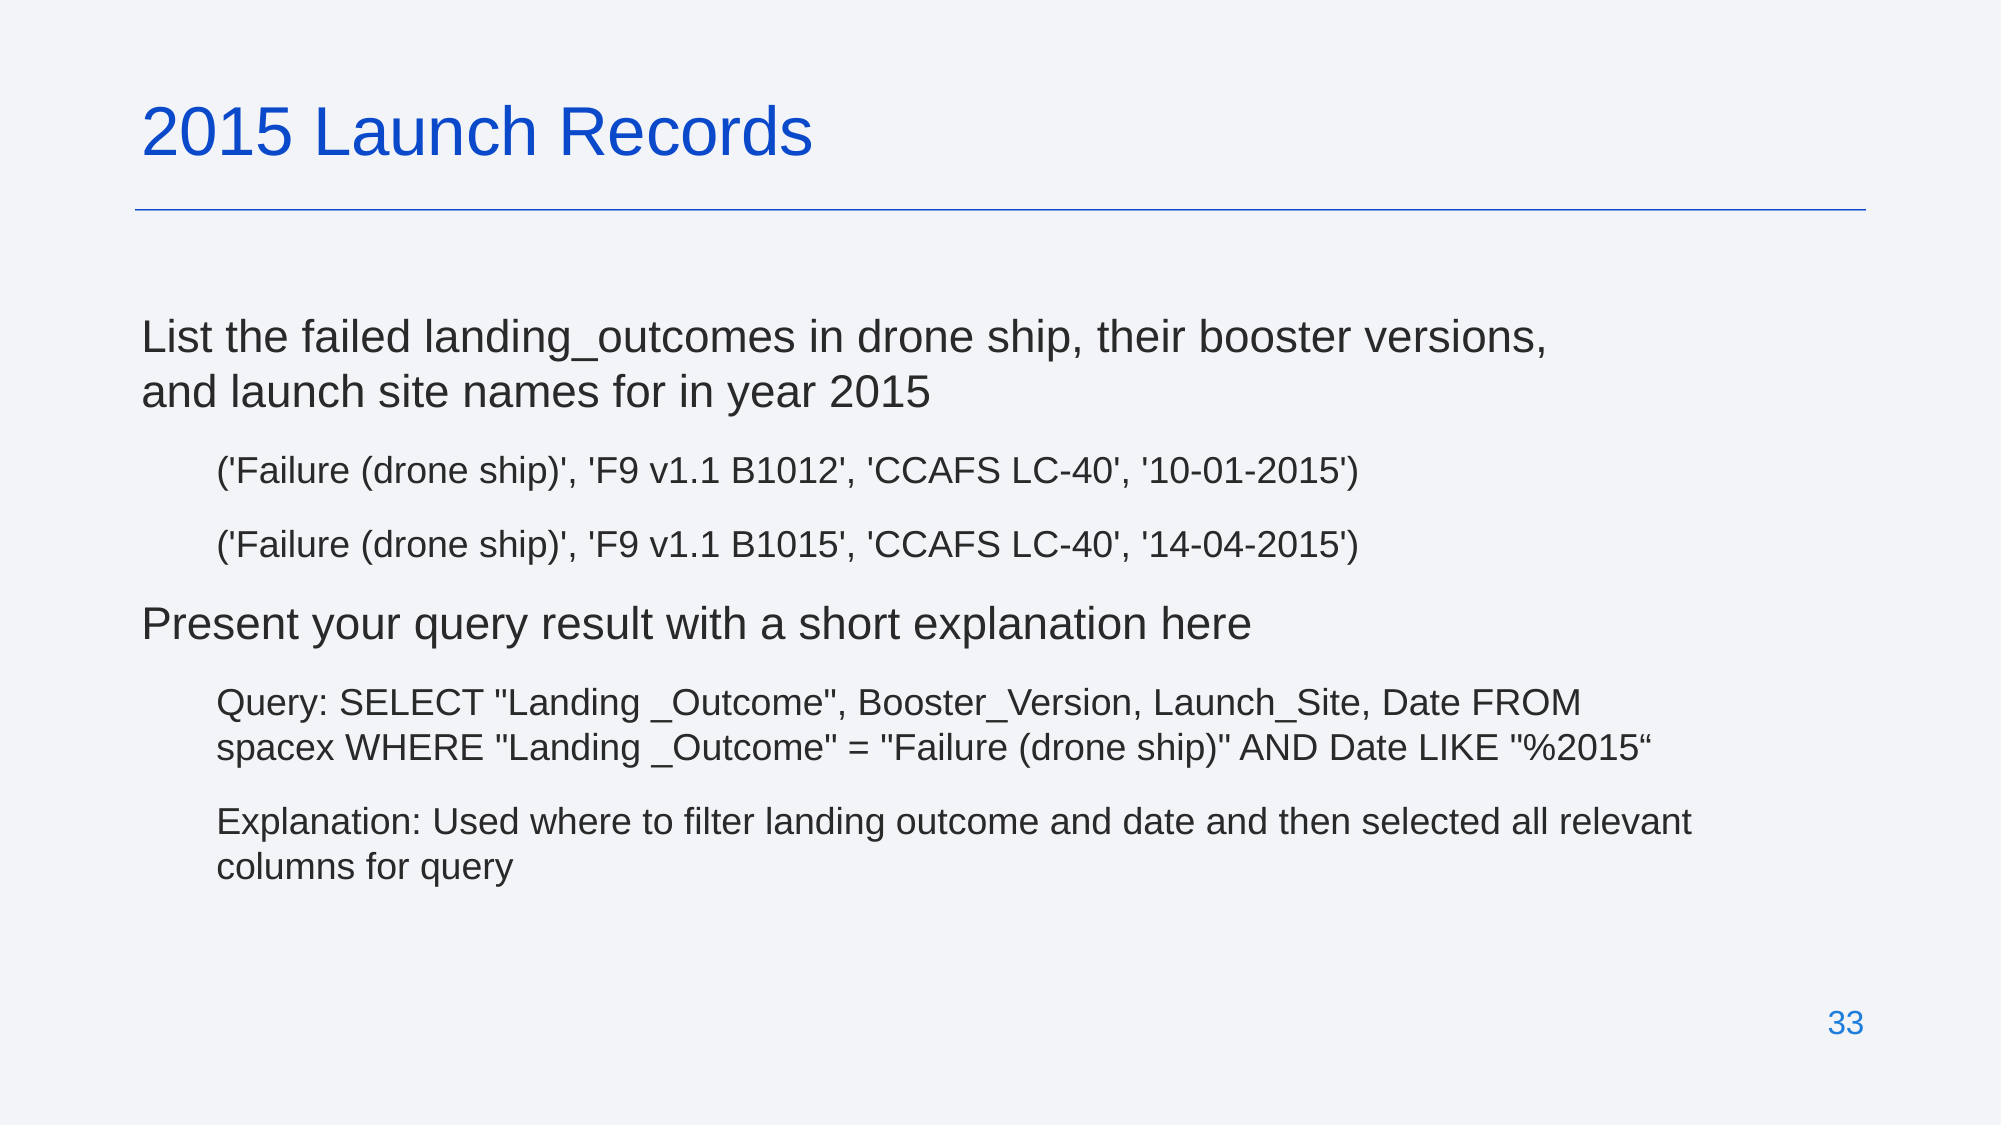

2015 Launch Records
List the failed landing_outcomes in drone ship, their booster versions, and launch site names for in year 2015
('Failure (drone ship)', 'F9 v1.1 B1012', 'CCAFS LC-40', '10-01-2015')
('Failure (drone ship)', 'F9 v1.1 B1015', 'CCAFS LC-40', '14-04-2015')
Present your query result with a short explanation here
Query: SELECT "Landing _Outcome", Booster_Version, Launch_Site, Date FROM spacex WHERE "Landing _Outcome" = "Failure (drone ship)" AND Date LIKE "%2015“
Explanation: Used where to filter landing outcome and date and then selected all relevant columns for query
33